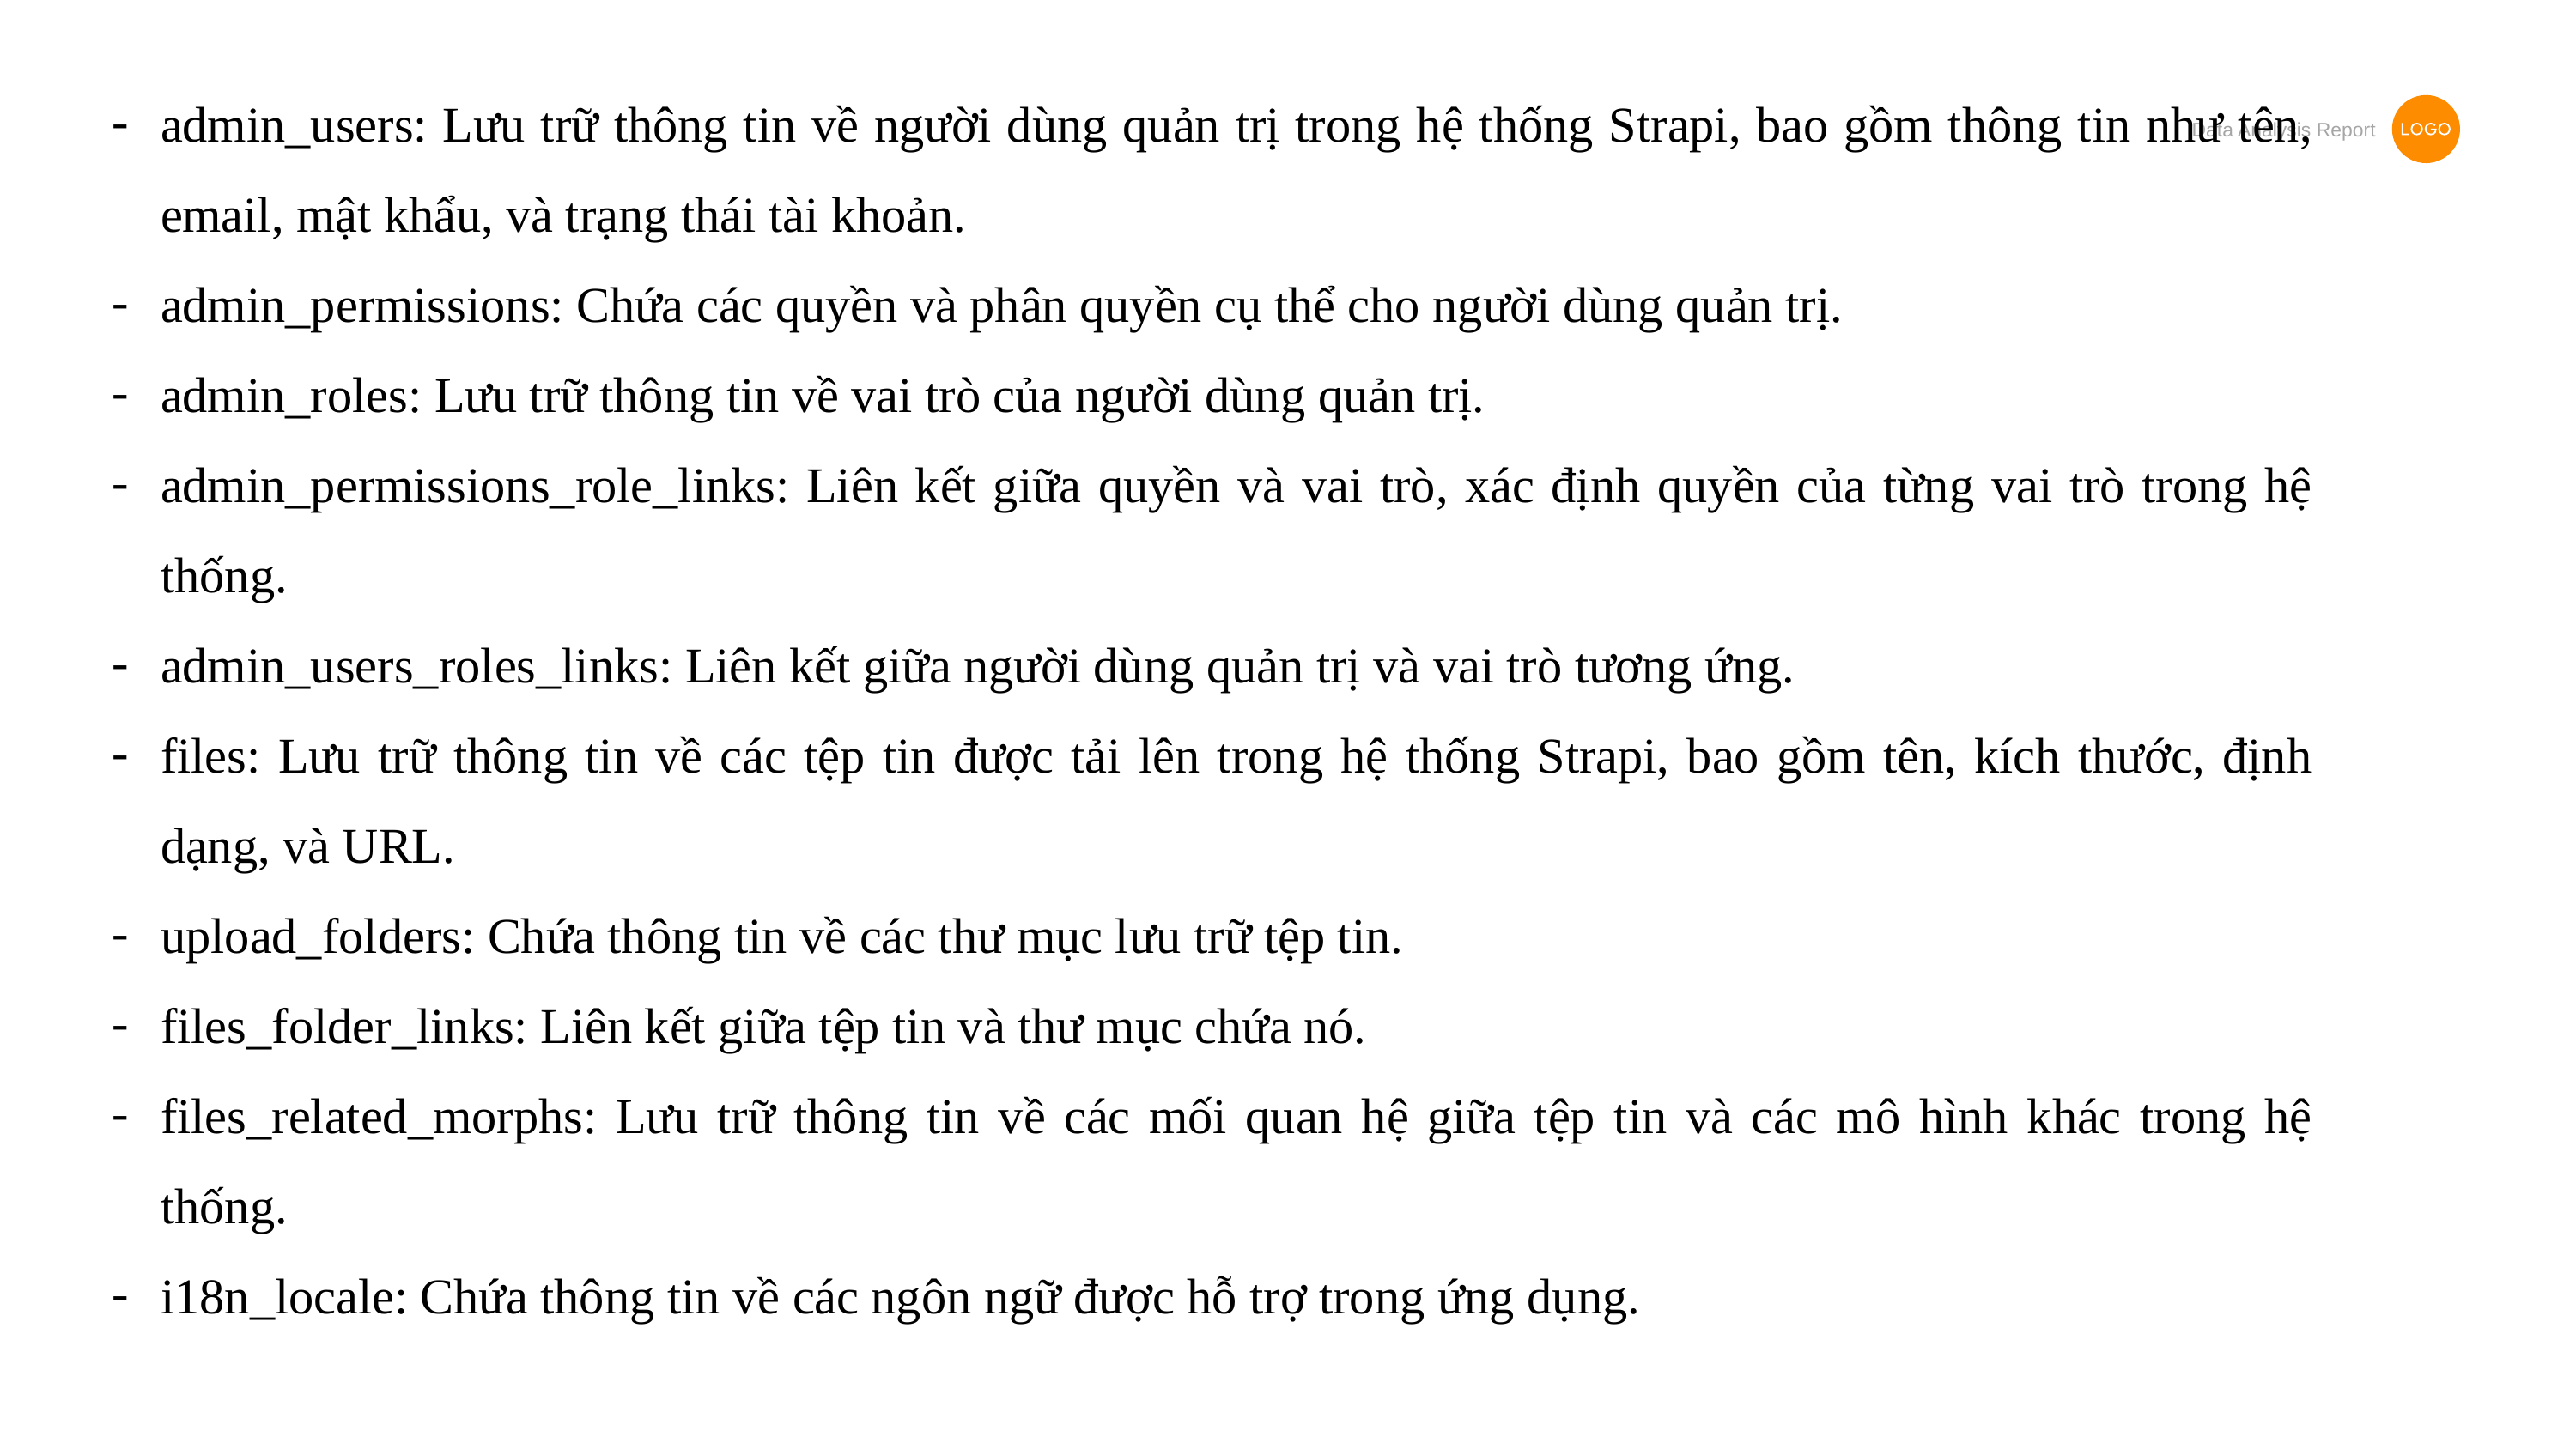

admin_users: Lưu trữ thông tin về người dùng quản trị trong hệ thống Strapi, bao gồm thông tin như tên, email, mật khẩu, và trạng thái tài khoản.
admin_permissions: Chứa các quyền và phân quyền cụ thể cho người dùng quản trị.
admin_roles: Lưu trữ thông tin về vai trò của người dùng quản trị.
admin_permissions_role_links: Liên kết giữa quyền và vai trò, xác định quyền của từng vai trò trong hệ thống.
admin_users_roles_links: Liên kết giữa người dùng quản trị và vai trò tương ứng.
files: Lưu trữ thông tin về các tệp tin được tải lên trong hệ thống Strapi, bao gồm tên, kích thước, định dạng, và URL.
upload_folders: Chứa thông tin về các thư mục lưu trữ tệp tin.
files_folder_links: Liên kết giữa tệp tin và thư mục chứa nó.
files_related_morphs: Lưu trữ thông tin về các mối quan hệ giữa tệp tin và các mô hình khác trong hệ thống.
i18n_locale: Chứa thông tin về các ngôn ngữ được hỗ trợ trong ứng dụng.